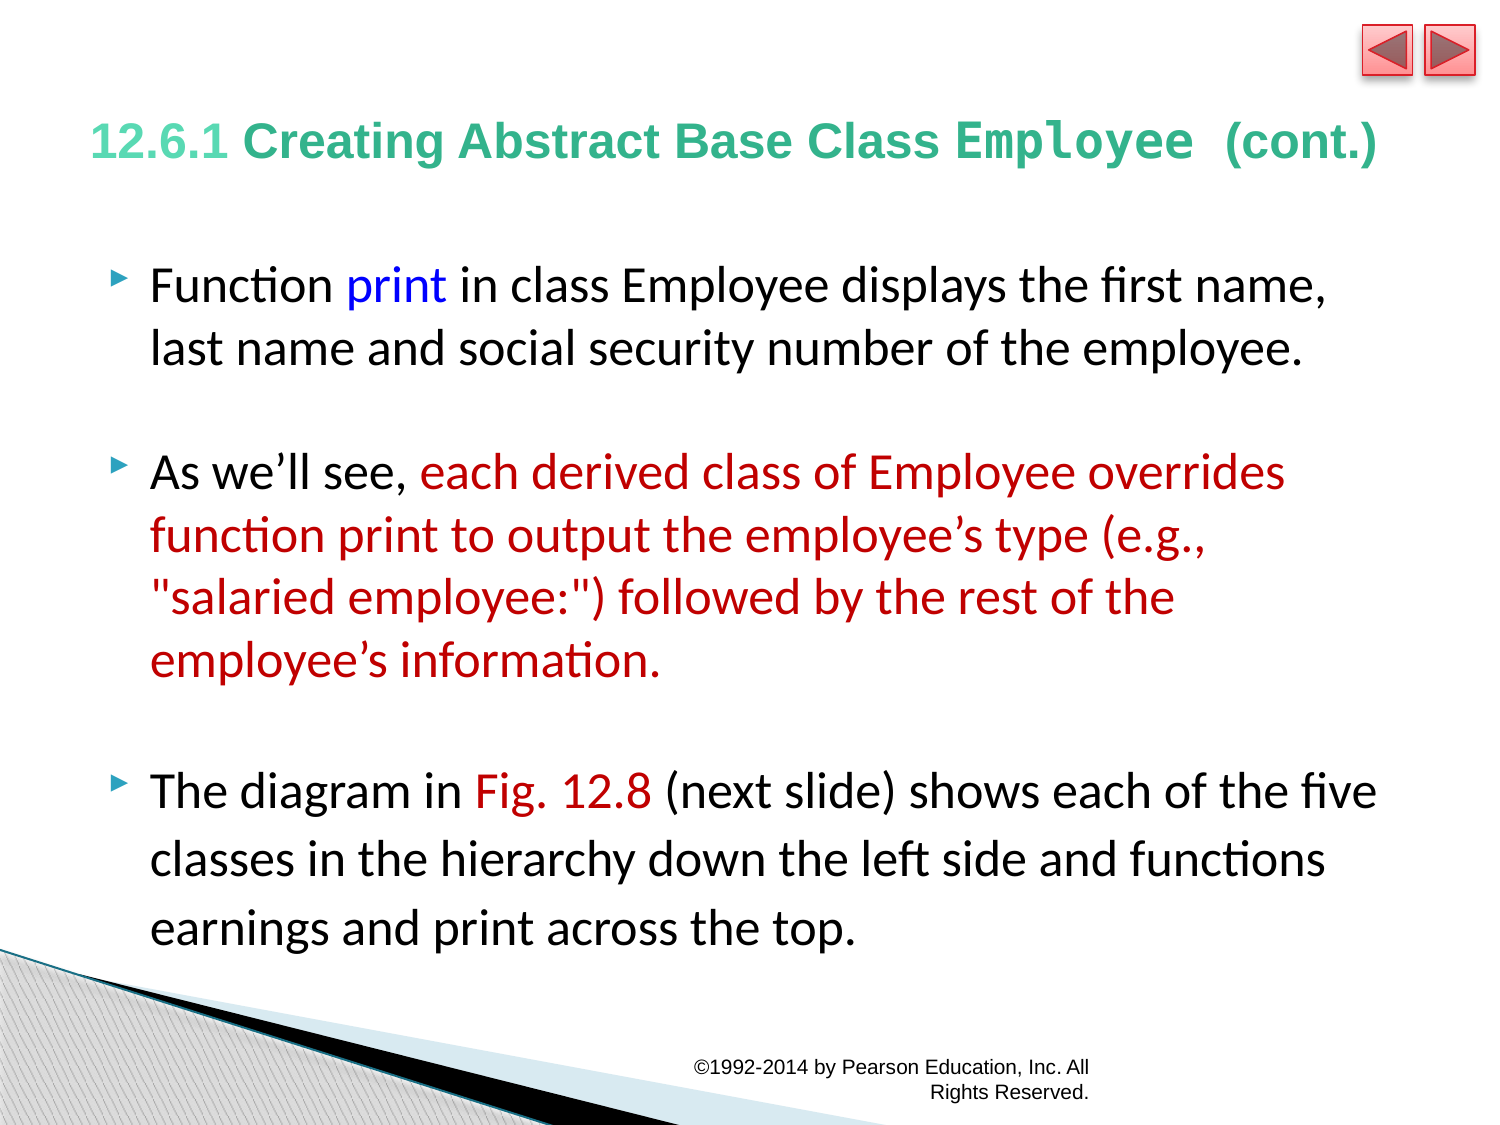

# 12.6.1 Creating Abstract Base Class Employee (cont.)
Function print in class Employee displays the first name, last name and social security number of the employee.
As we’ll see, each derived class of Employee overrides function print to output the employee’s type (e.g., "salaried employee:") followed by the rest of the employee’s information.
The diagram in Fig. 12.8 (next slide) shows each of the five classes in the hierarchy down the left side and functions earnings and print across the top.
©1992-2014 by Pearson Education, Inc. All Rights Reserved.